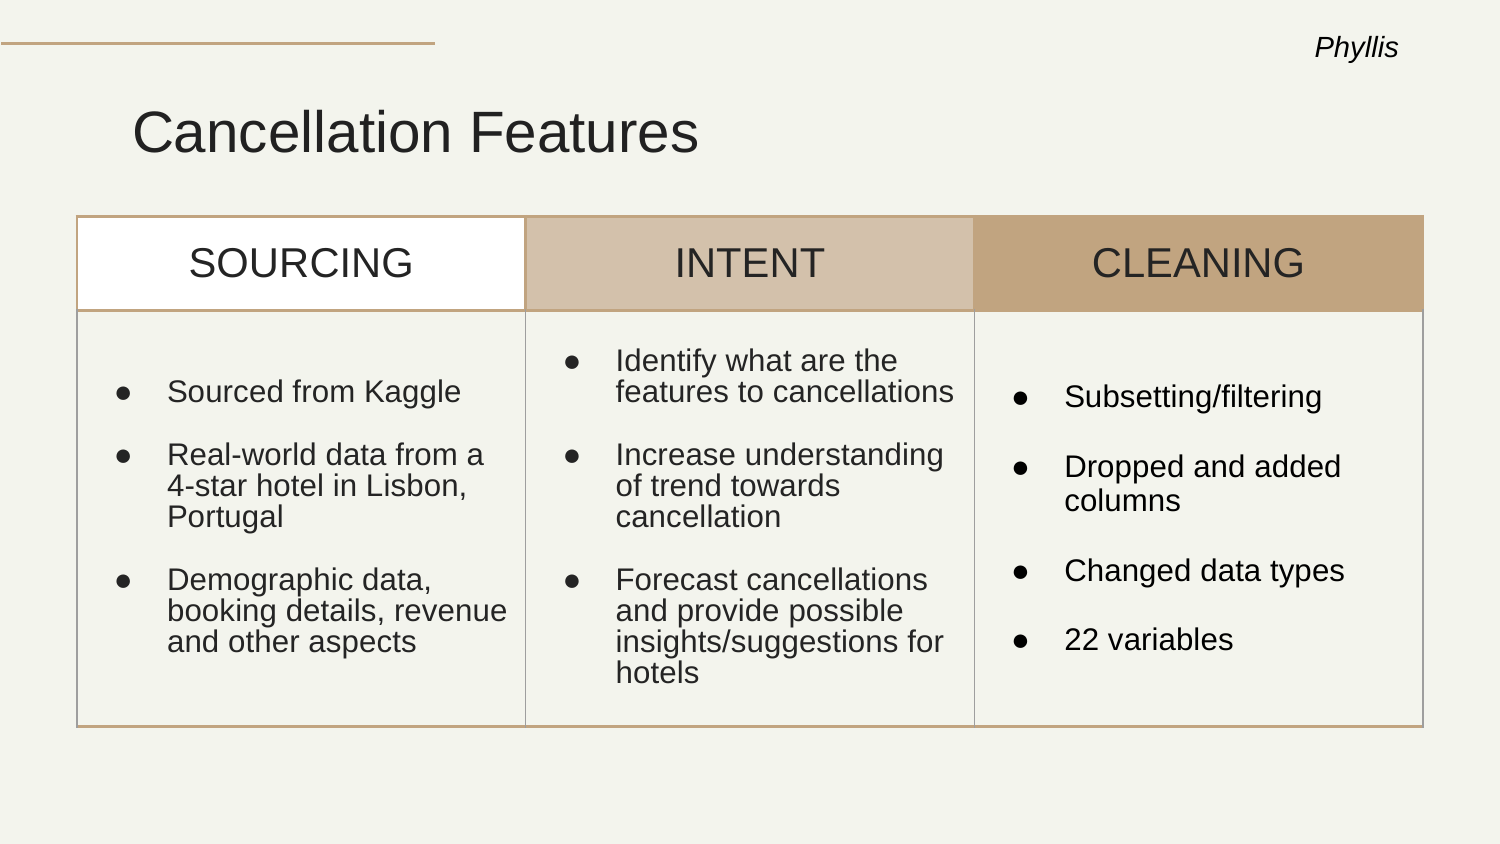

Phyllis
# Cancellation Features
| SOURCING | INTENT | CLEANING |
| --- | --- | --- |
| Sourced from Kaggle Real-world data from a 4-star hotel in Lisbon, Portugal Demographic data, booking details, revenue and other aspects | Identify what are the features to cancellations Increase understanding of trend towards cancellation Forecast cancellations and provide possible insights/suggestions for hotels | Subsetting/filtering Dropped and added columns Changed data types 22 variables |